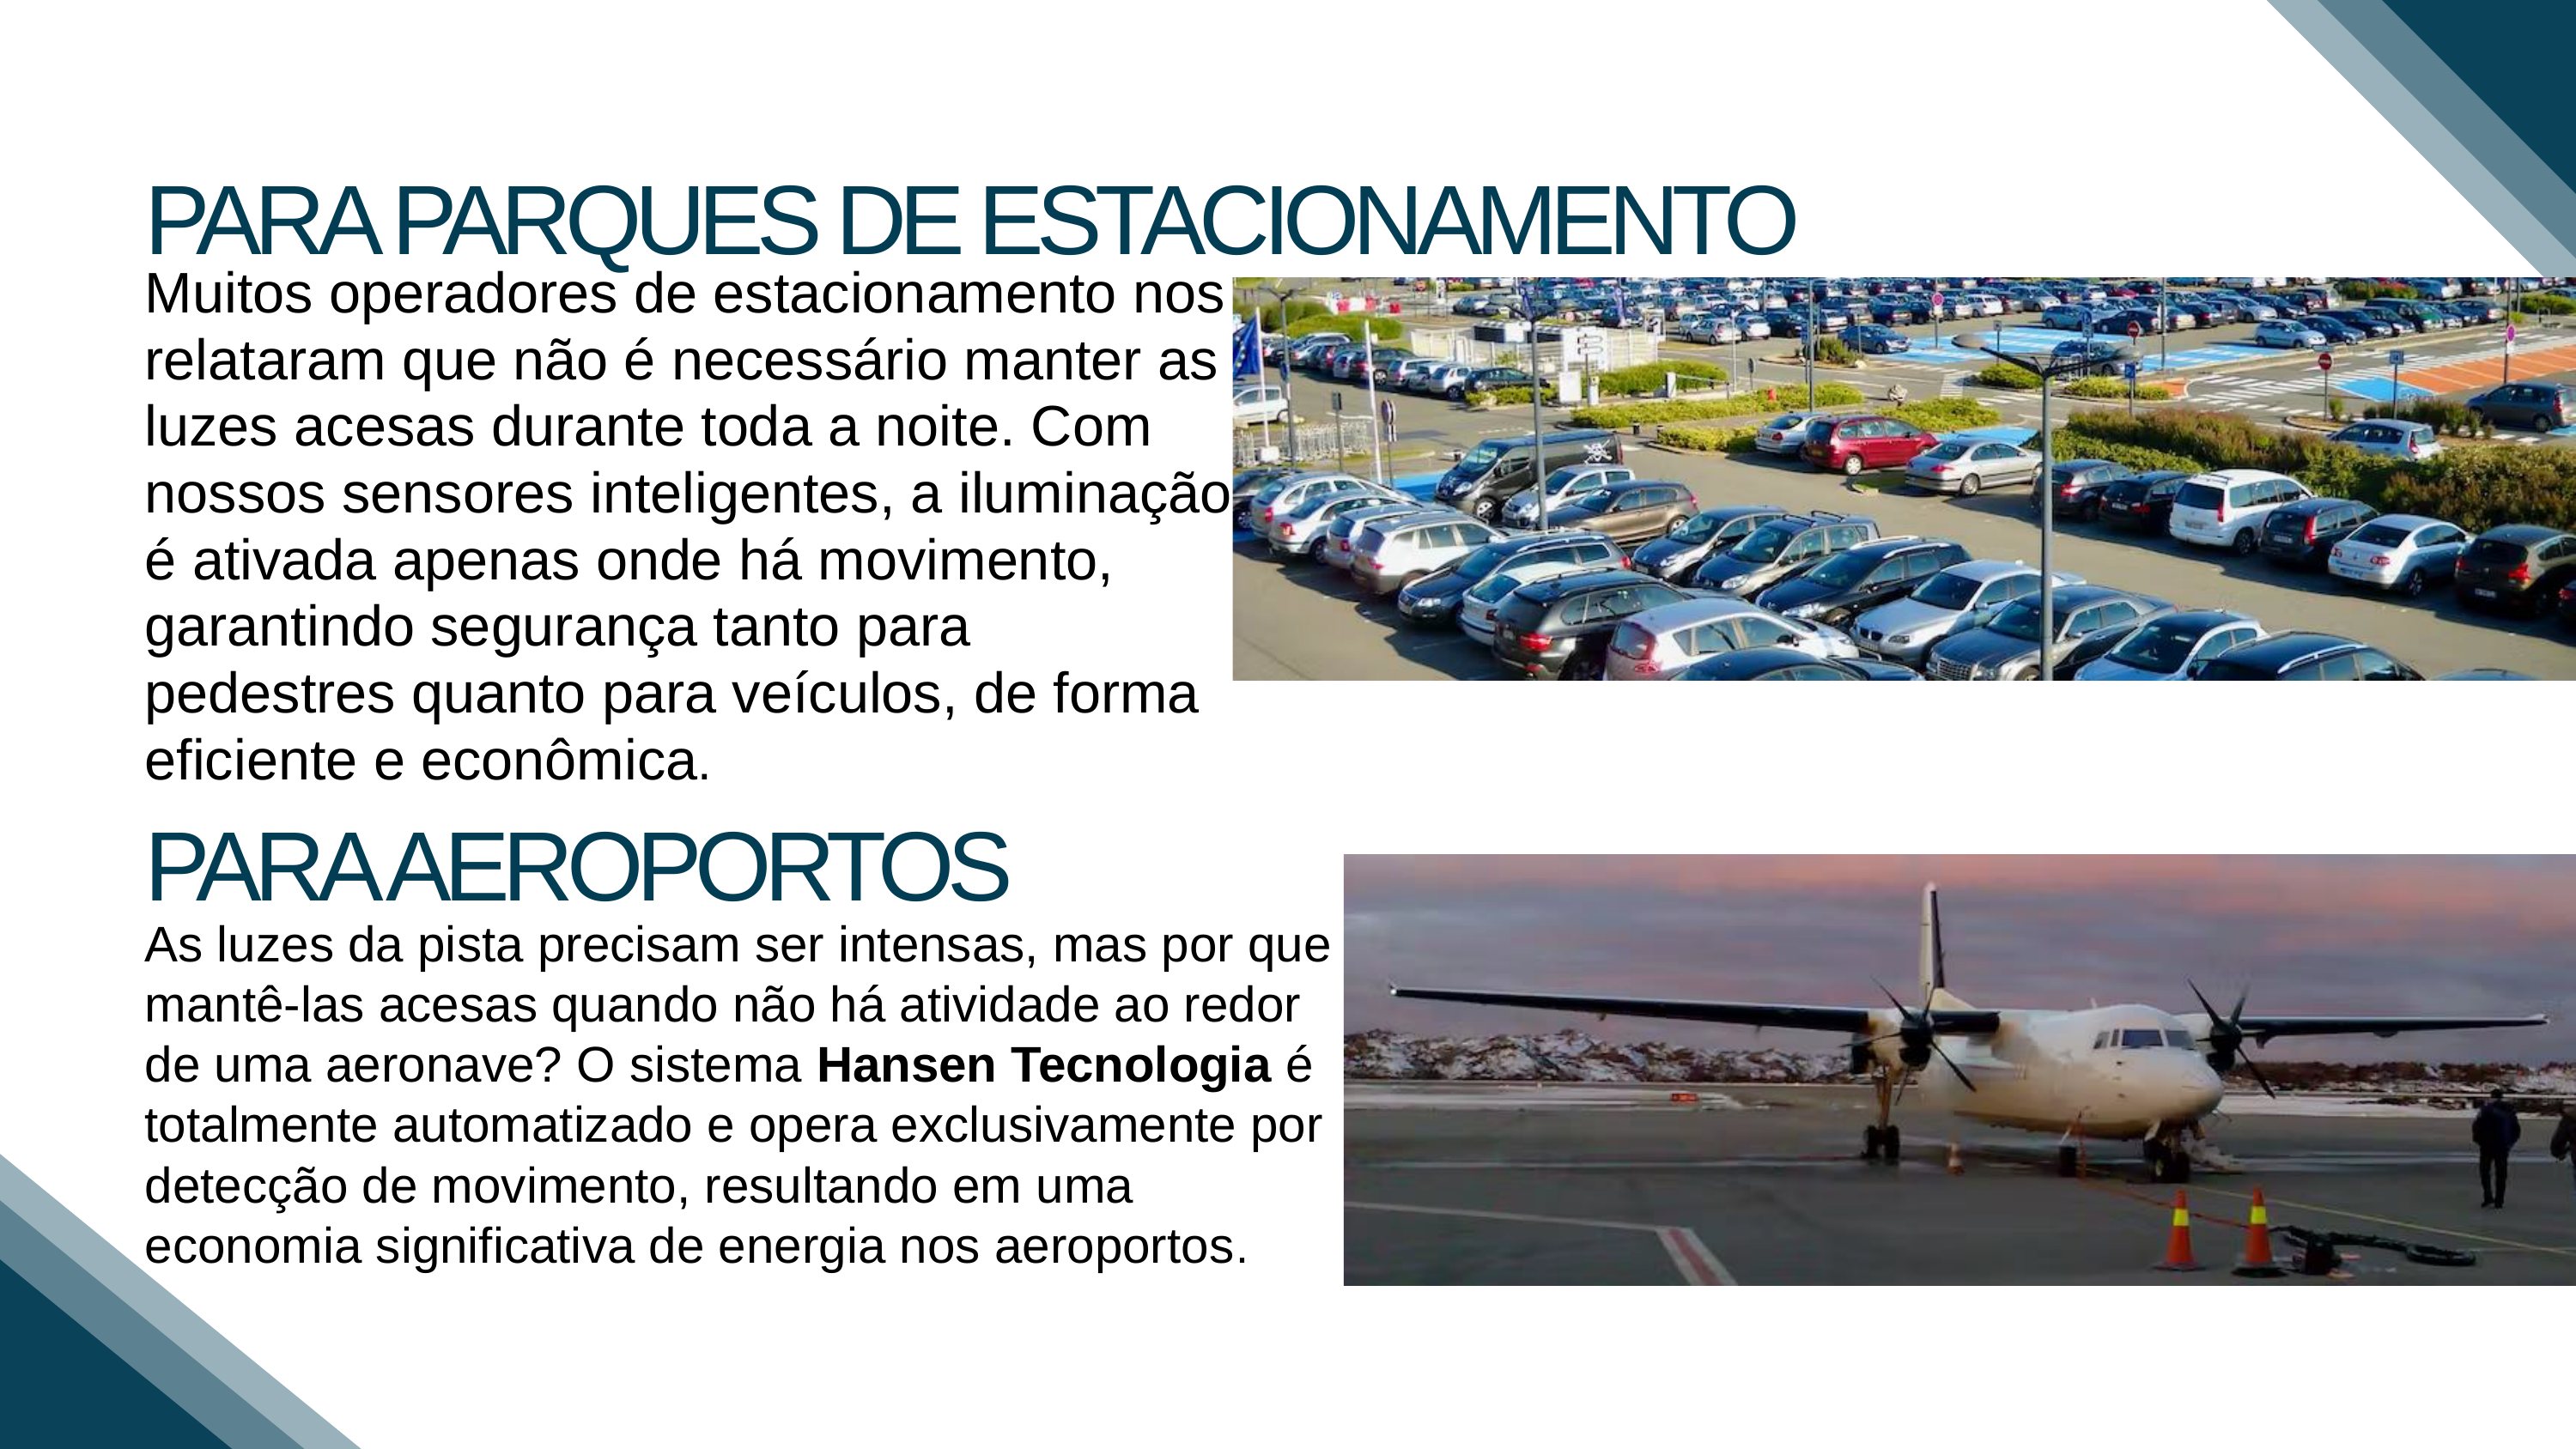

PARA PARQUES DE ESTACIONAMENTO
Muitos operadores de estacionamento nos relataram que não é necessário manter as luzes acesas durante toda a noite. Com nossos sensores inteligentes, a iluminação é ativada apenas onde há movimento, garantindo segurança tanto para pedestres quanto para veículos, de forma eficiente e econômica.

PARA AEROPORTOS

As luzes da pista precisam ser intensas, mas por que mantê-las acesas quando não há atividade ao redor de uma aeronave? O sistema Hansen Tecnologia é totalmente automatizado e opera exclusivamente por detecção de movimento, resultando em uma economia significativa de energia nos aeroportos.